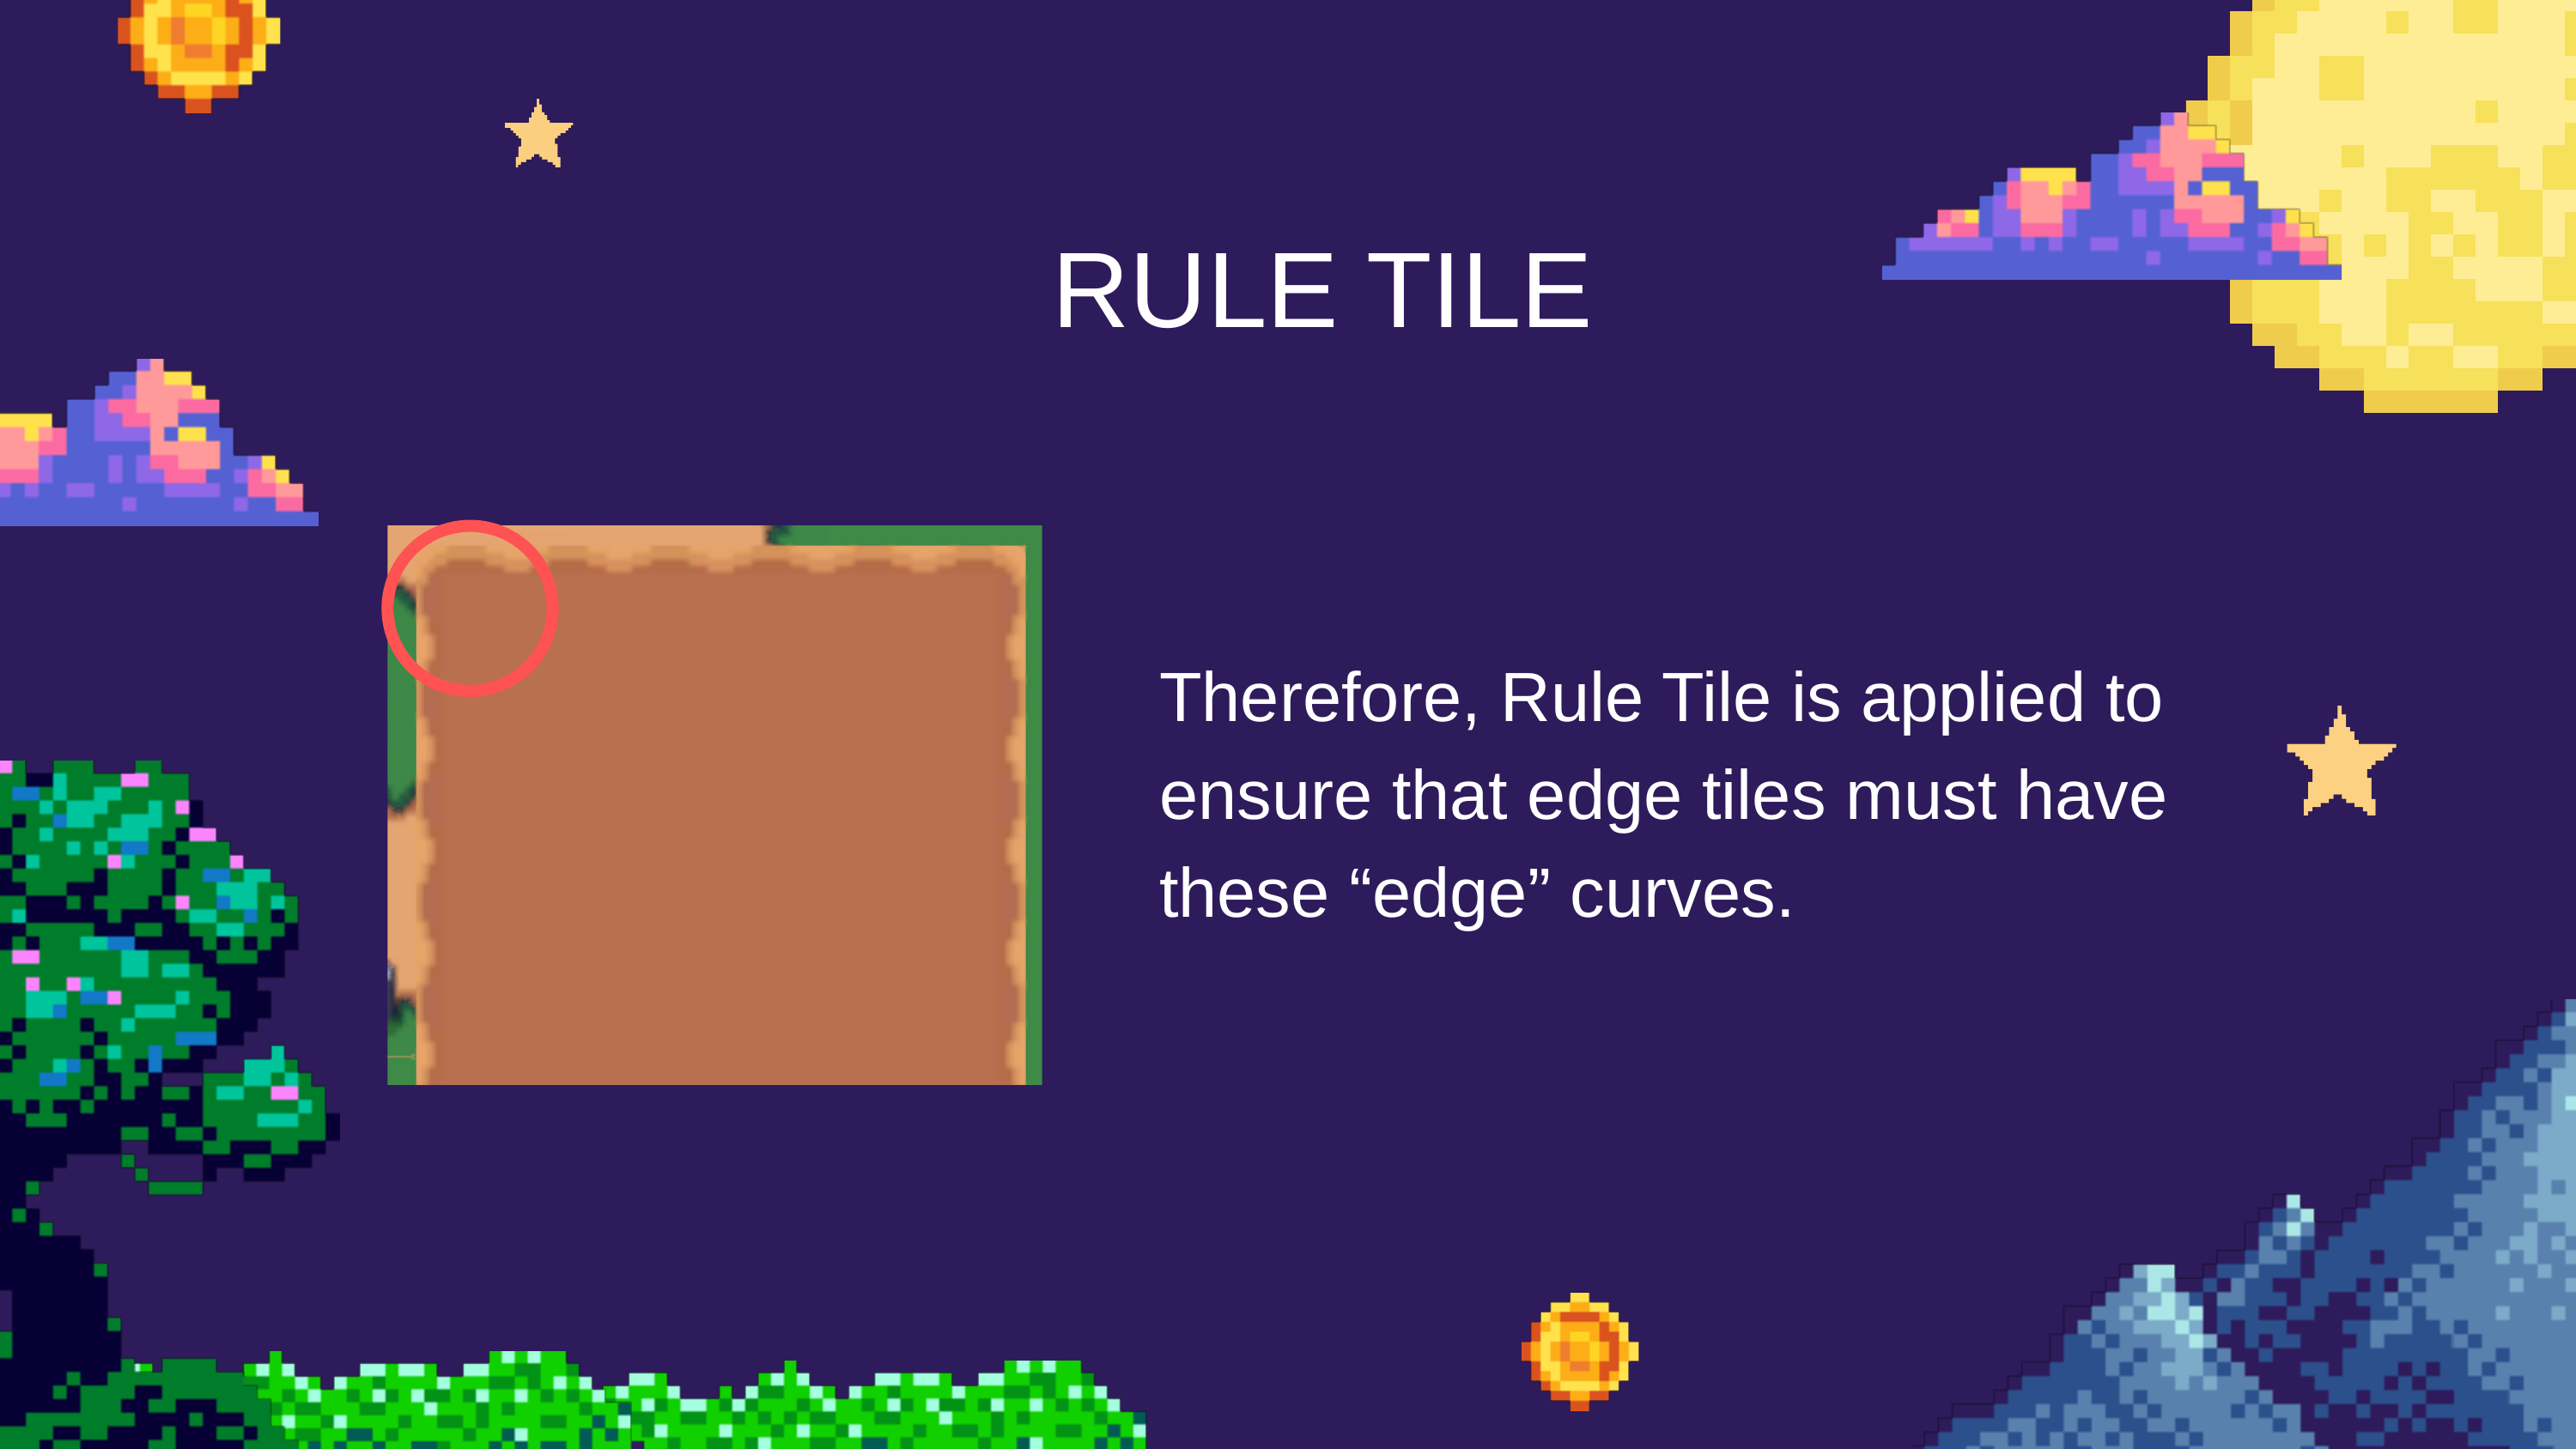

RULE TILE

Therefore, Rule Tile is applied to ensure that edge tiles must have these “edge” curves.